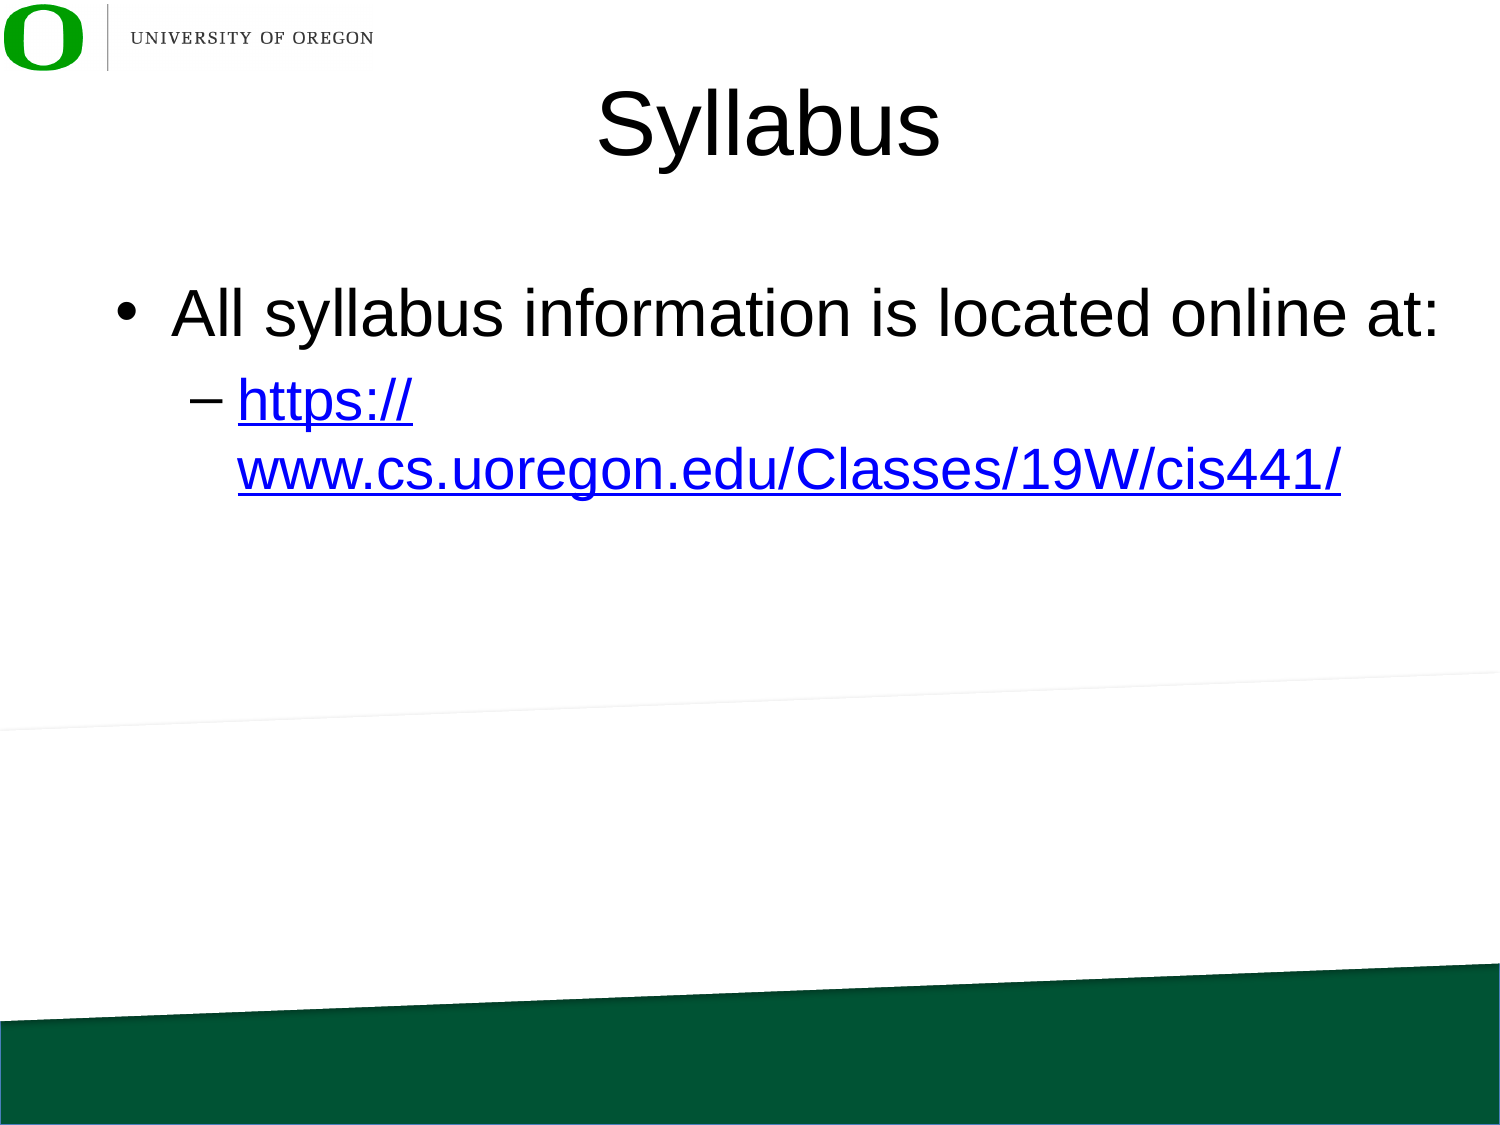

# Syllabus
All syllabus information is located online at:
https://www.cs.uoregon.edu/Classes/19W/cis441/